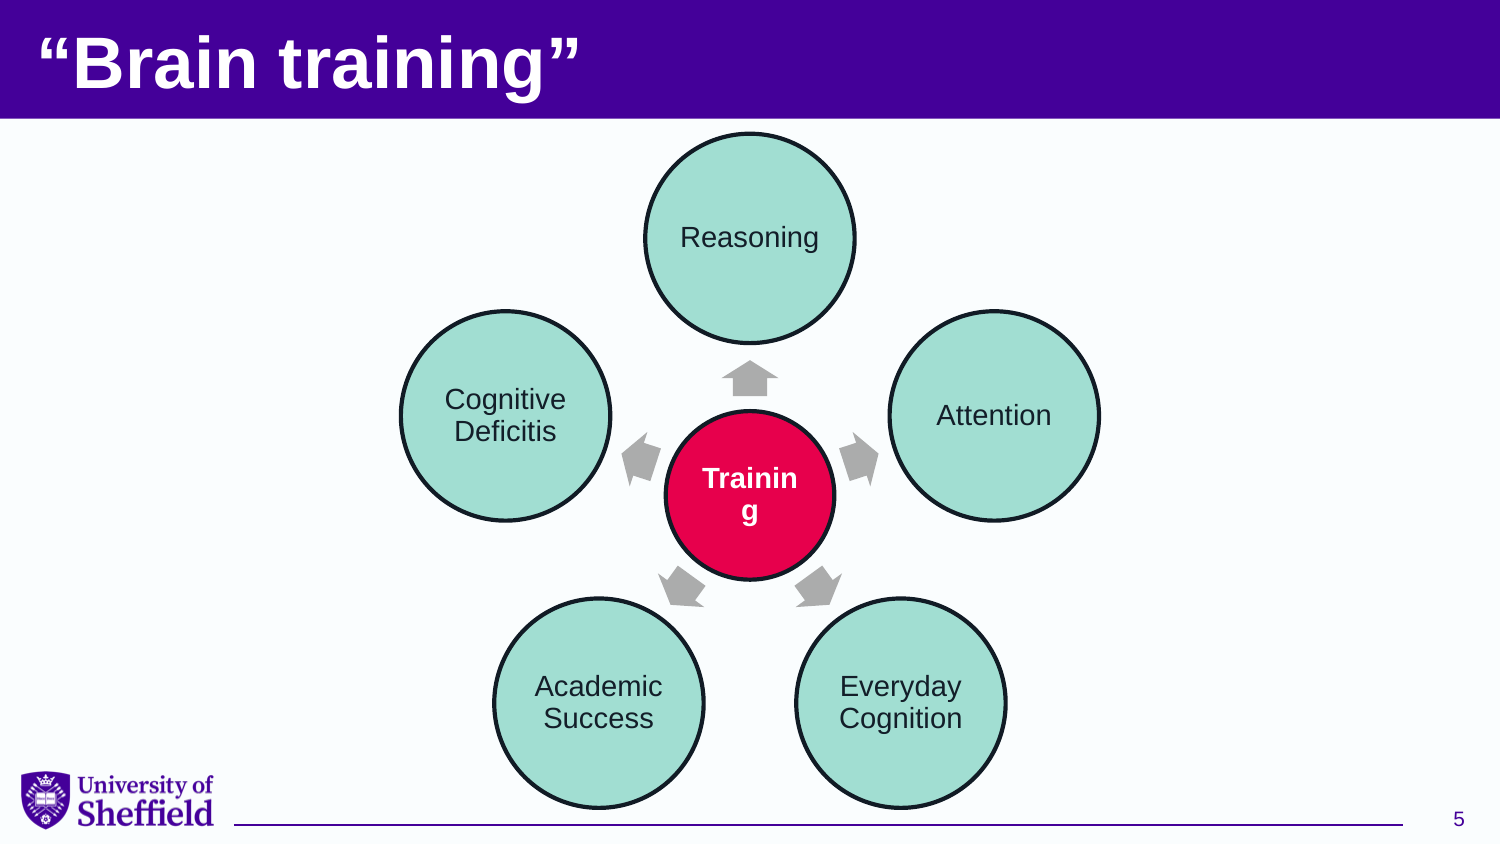

# “Brain training”
Training

Reasoning

Attention

Everyday Cognition

Academic Success

Cognitive Deficitis

5